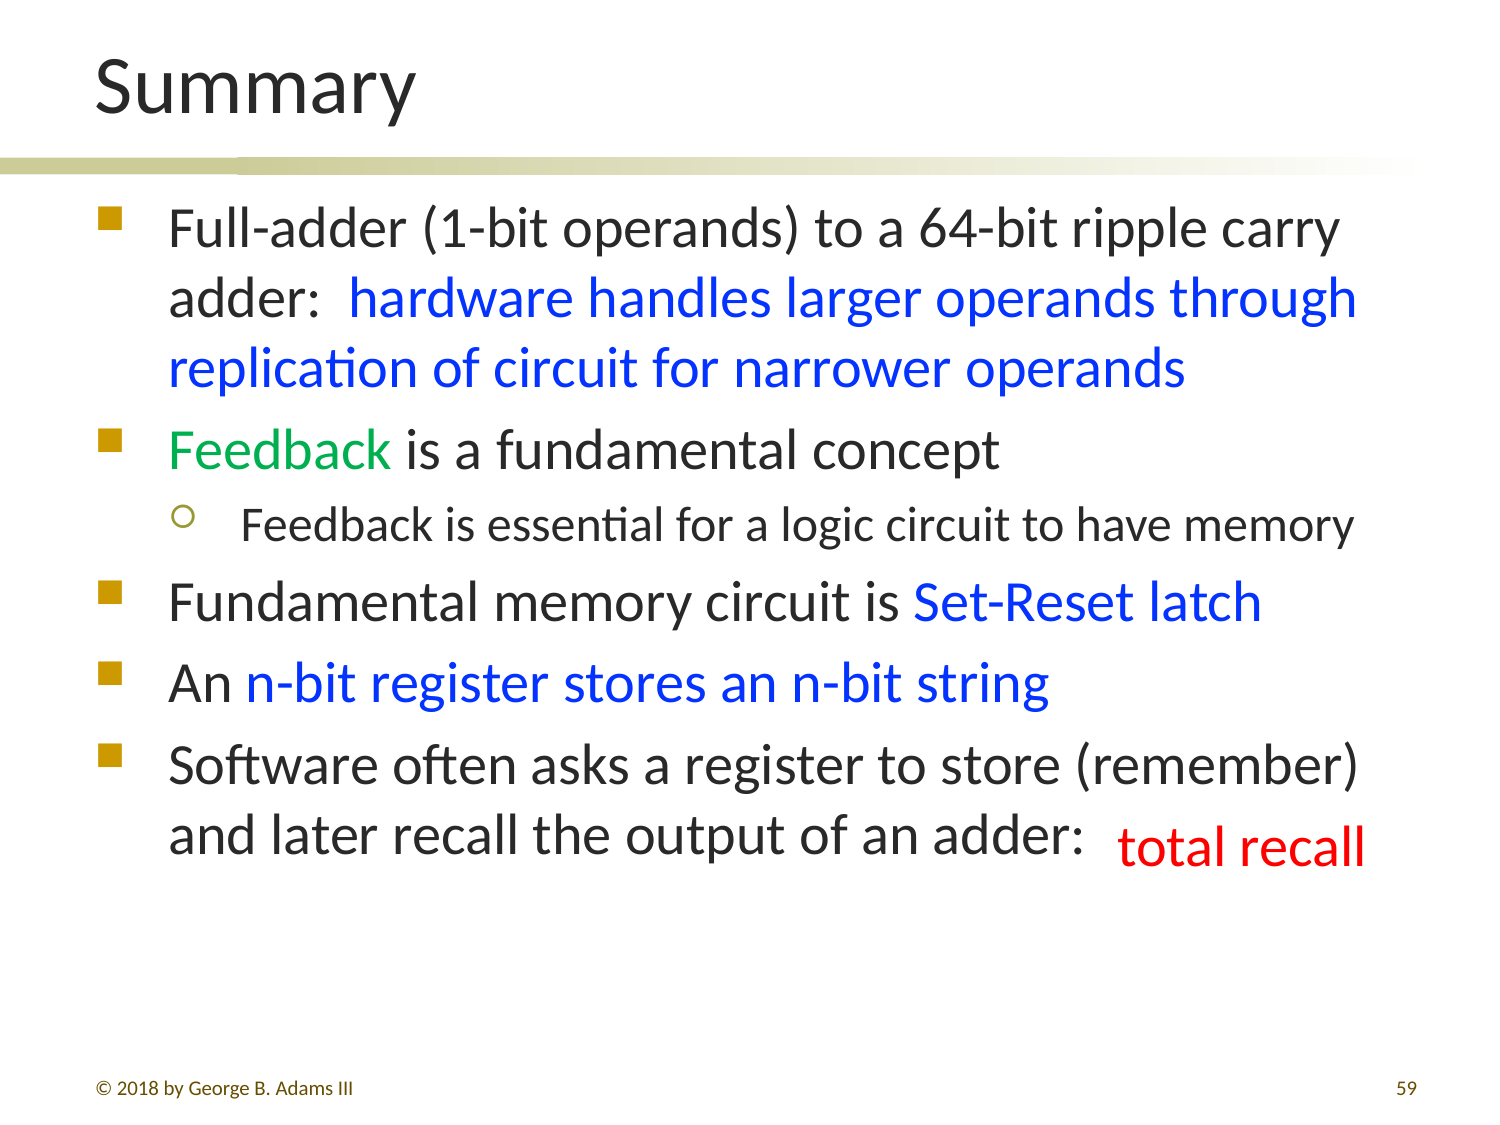

# Summary
Full-adder (1-bit operands) to a 64-bit ripple carry adder:  hardware handles larger operands through replication of circuit for narrower operands
Feedback is a fundamental concept
Feedback is essential for a logic circuit to have memory
Fundamental memory circuit is Set-Reset latch
An n-bit register stores an n-bit string
Software often asks a register to store (remember) and later recall the output of an adder:
total recall
© 2018 by George B. Adams III
59